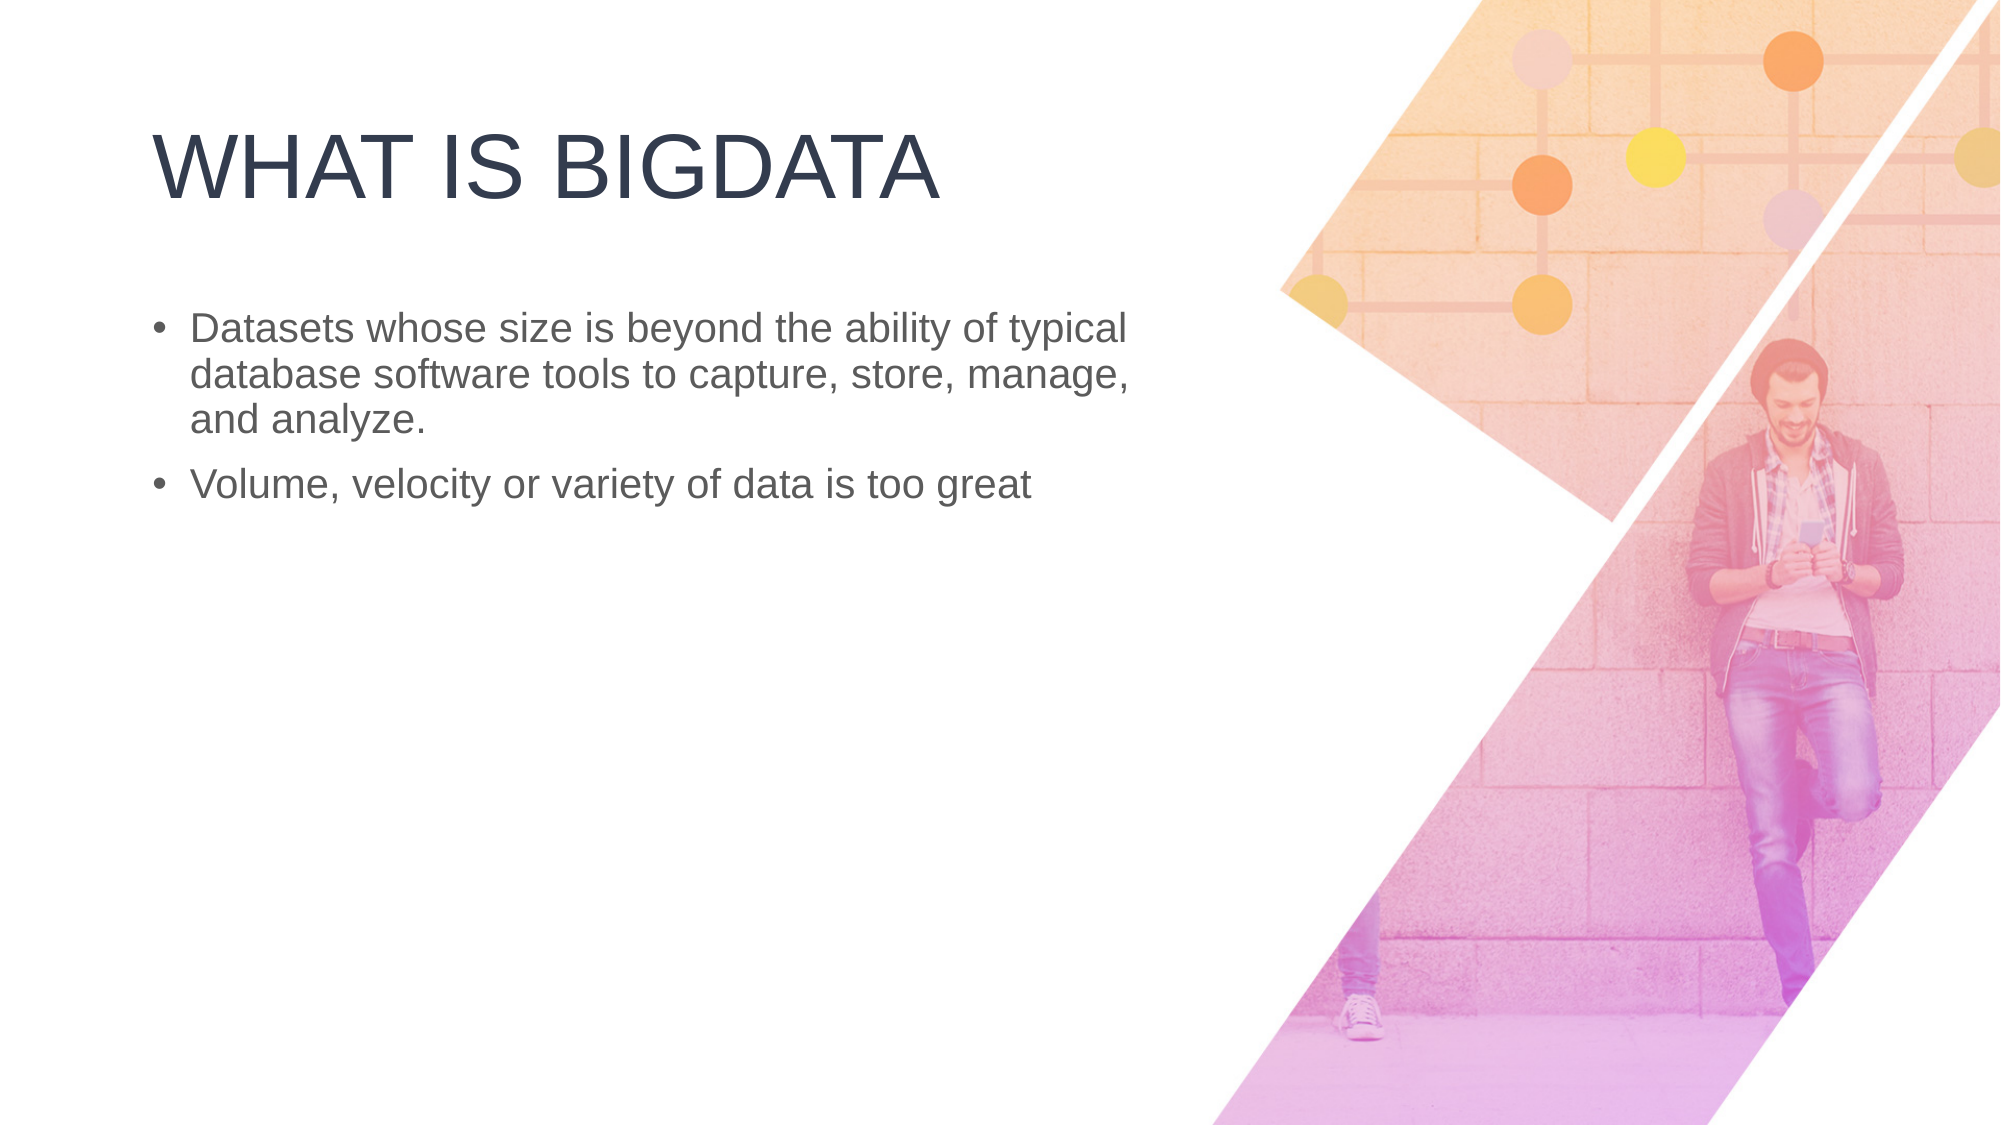

# WHAT IS BIGDATA
Datasets whose size is beyond the ability of typical database software tools to capture, store, manage, and analyze.
Volume, velocity or variety of data is too great